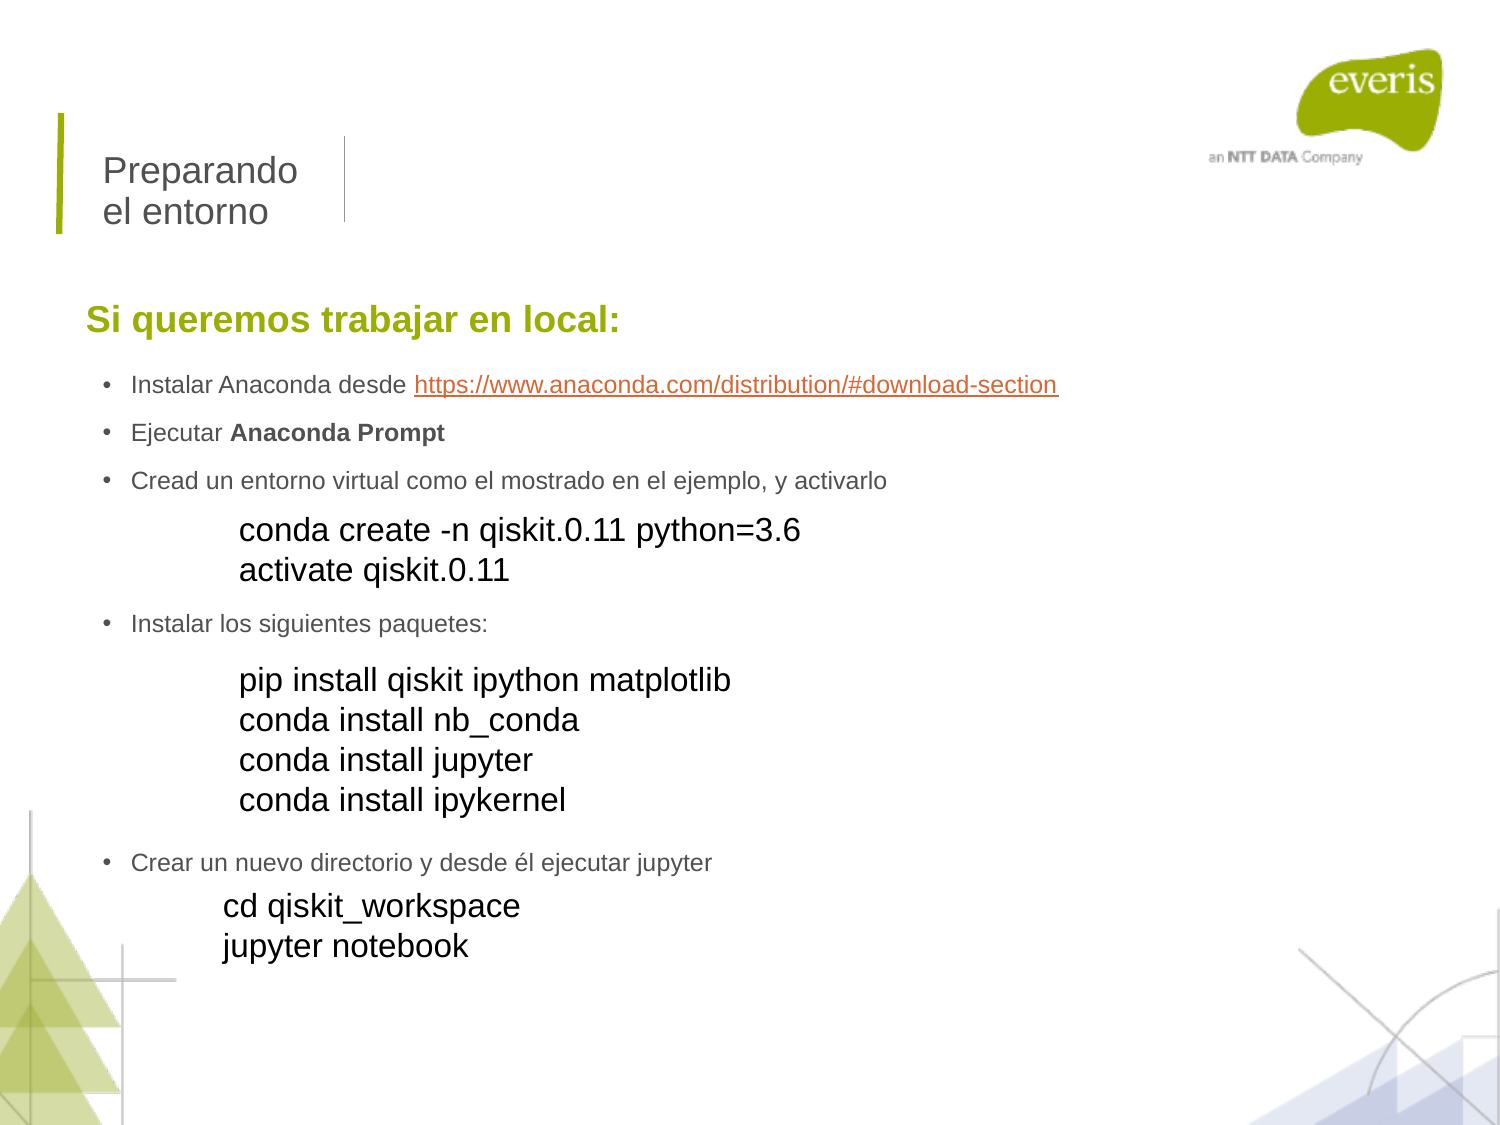

Preparando el entorno

Si queremos trabajar en local:
Instalar Anaconda desde https://www.anaconda.com/distribution/#download-section
Ejecutar Anaconda Prompt
Cread un entorno virtual como el mostrado en el ejemplo, y activarlo

Instalar los siguientes paquetes:

Crear un nuevo directorio y desde él ejecutar jupyter

conda create -n qiskit.0.11 python=3.6
activate qiskit.0.11
pip install qiskit ipython matplotlib
conda install nb_conda
conda install jupyter
conda install ipykernel
cd qiskit_workspace
jupyter notebook